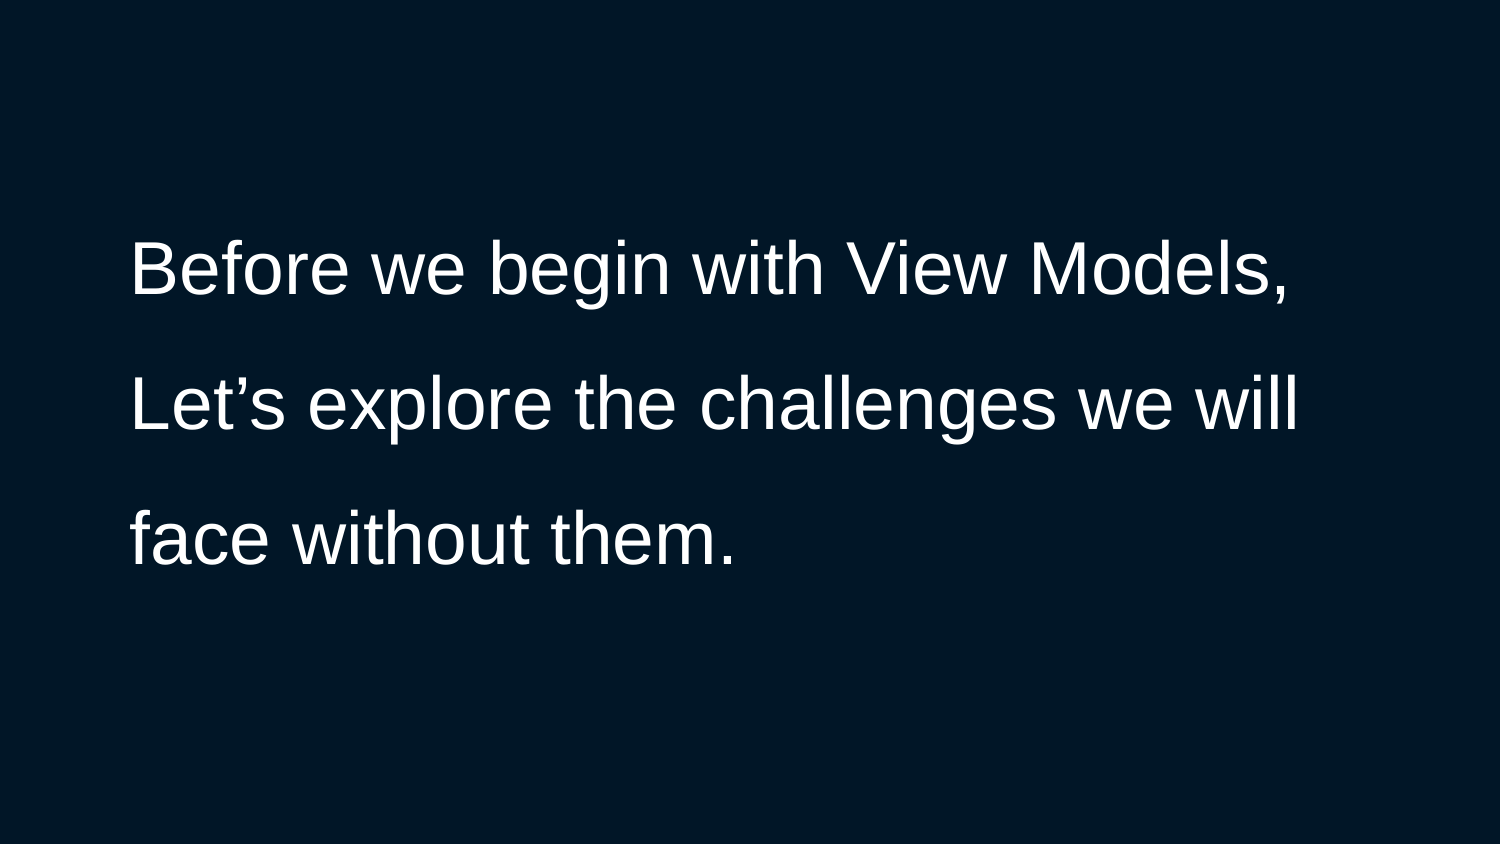

# Before we begin with View Models,
Let’s explore the challenges we will face without them.